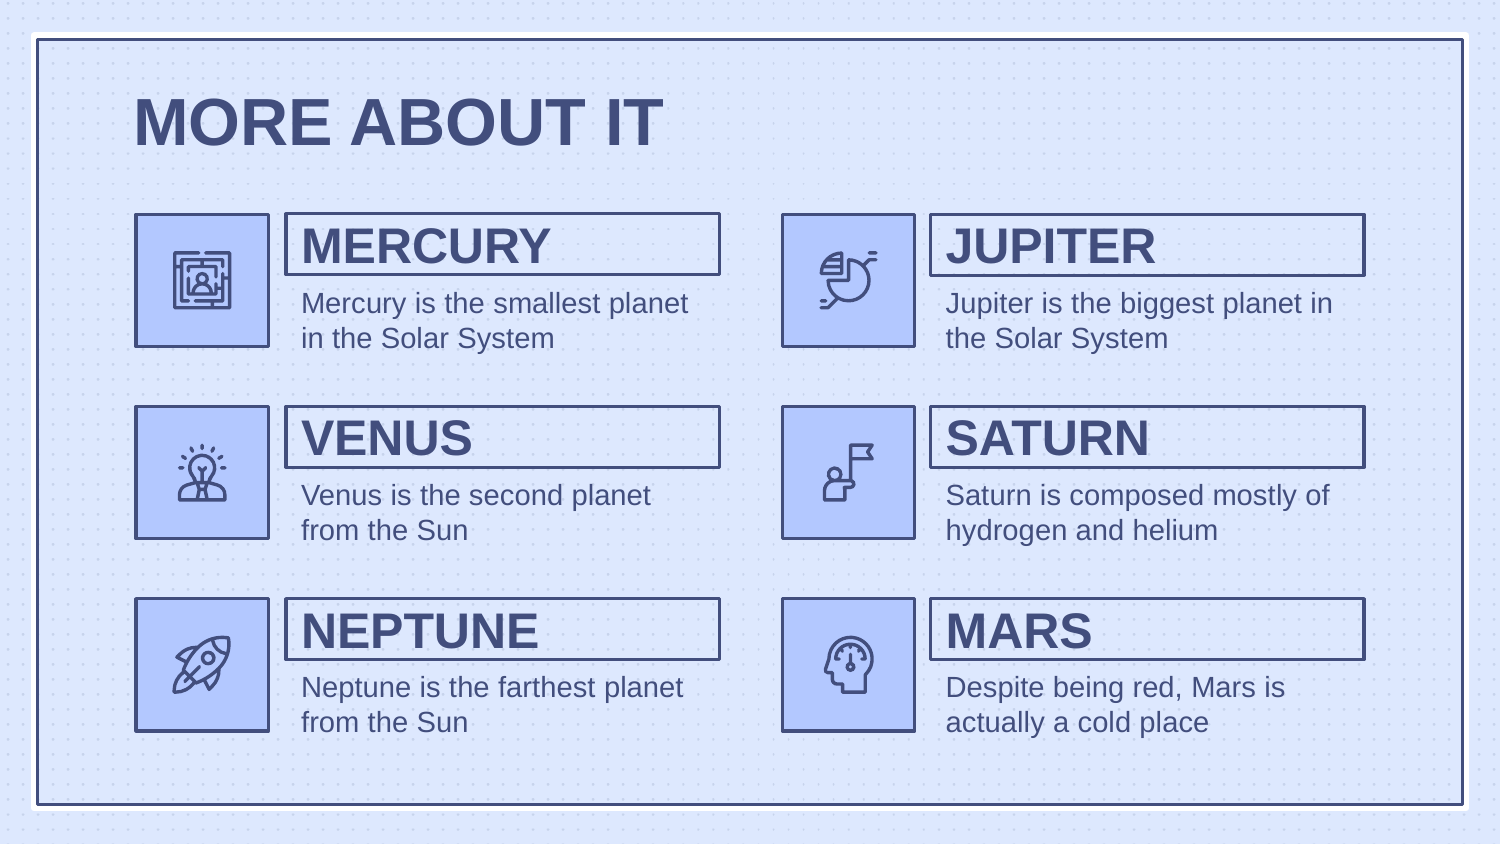

# MORE ABOUT IT
MERCURY

JUPITER

Mercury is the smallest planet in the Solar System
Jupiter is the biggest planet in the Solar System
VENUS

SATURN

Venus is the second planet from the Sun
Saturn is composed mostly of hydrogen and helium

NEPTUNE

MARS

Neptune is the farthest planet from the Sun
Despite being red, Mars is actually a cold place